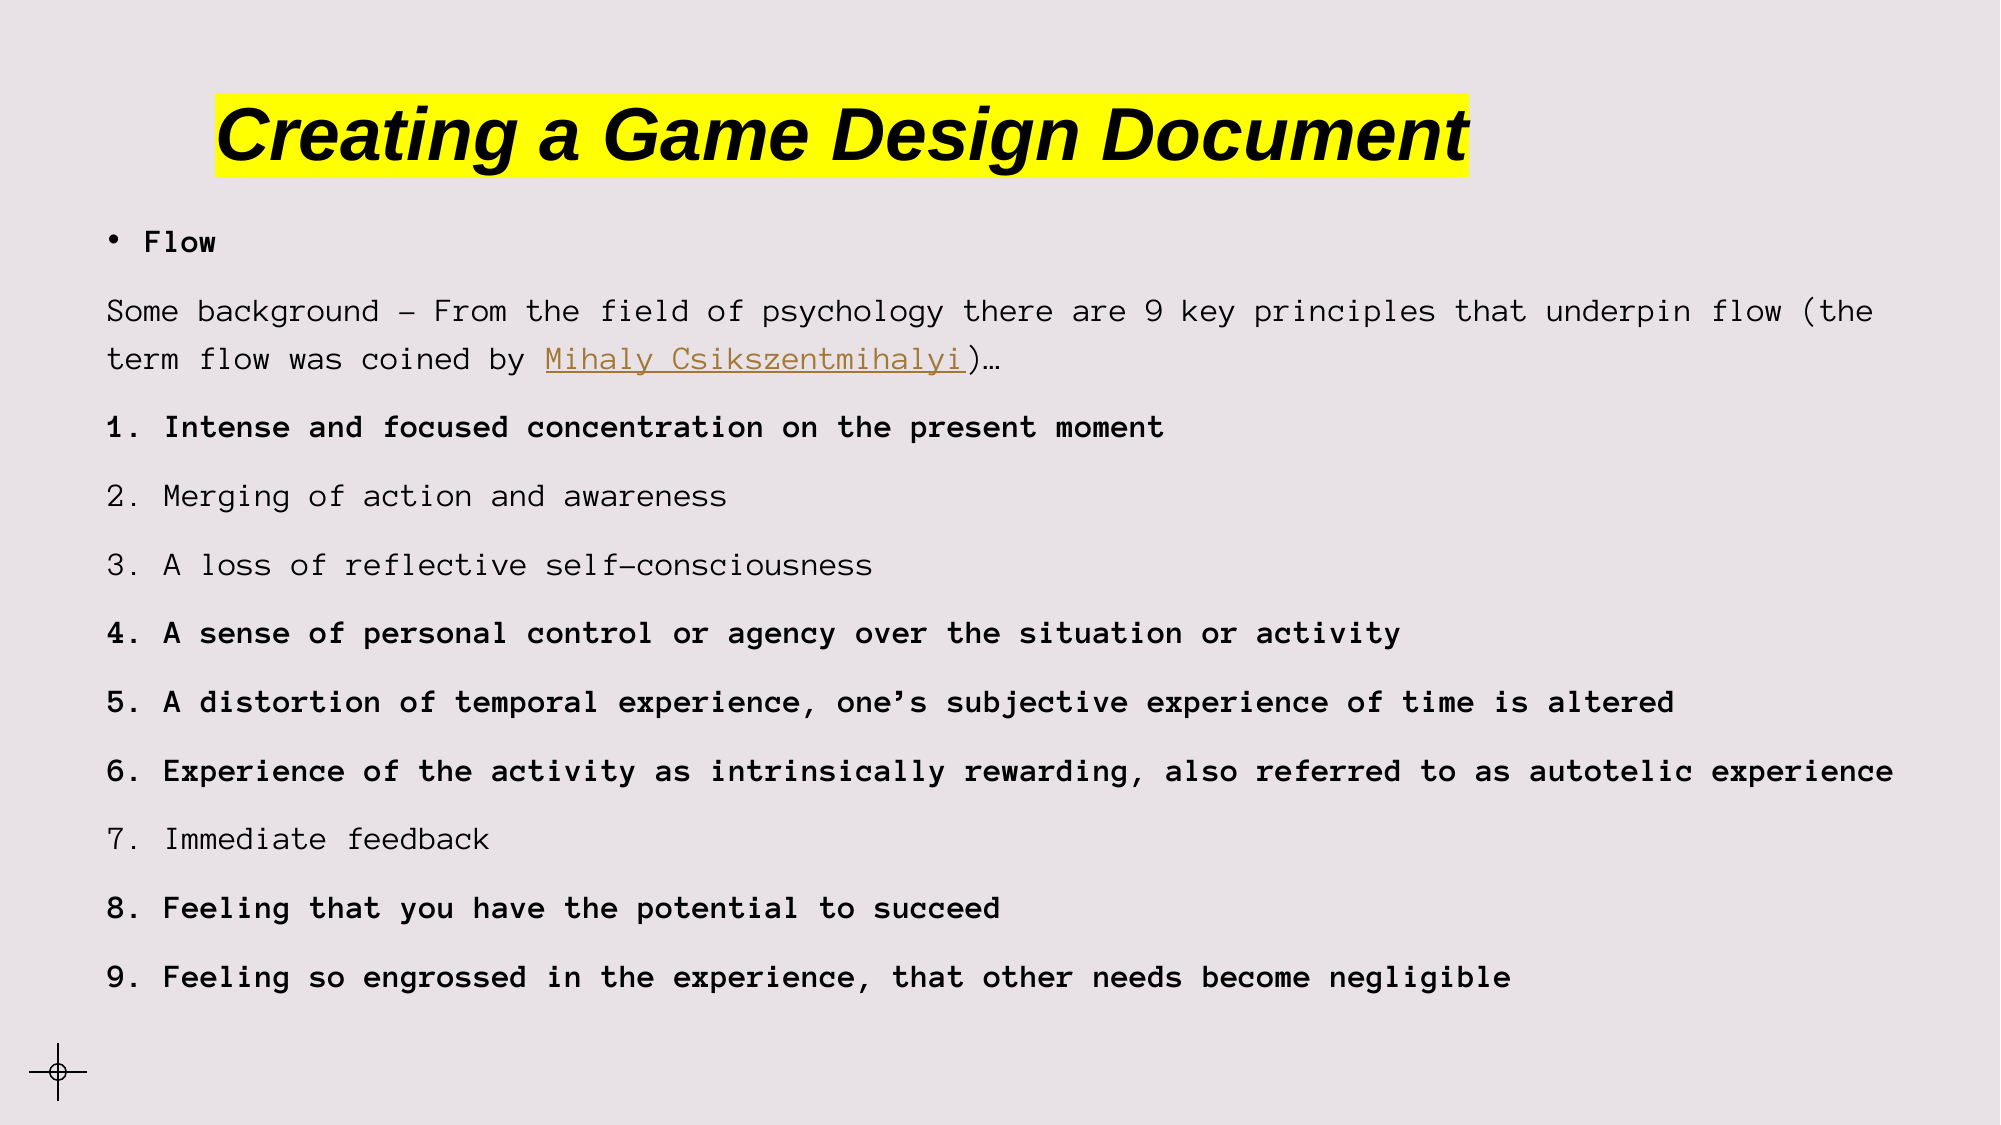

# Creating a Game Design Document
Flow
Some background – From the field of psychology there are 9 key principles that underpin flow (the term flow was coined by Mihaly Csikszentmihalyi)…
Intense and focused concentration on the present moment
Merging of action and awareness
A loss of reflective self-consciousness
A sense of personal control or agency over the situation or activity
A distortion of temporal experience, one’s subjective experience of time is altered
Experience of the activity as intrinsically rewarding, also referred to as autotelic experience
Immediate feedback
Feeling that you have the potential to succeed
Feeling so engrossed in the experience, that other needs become negligible